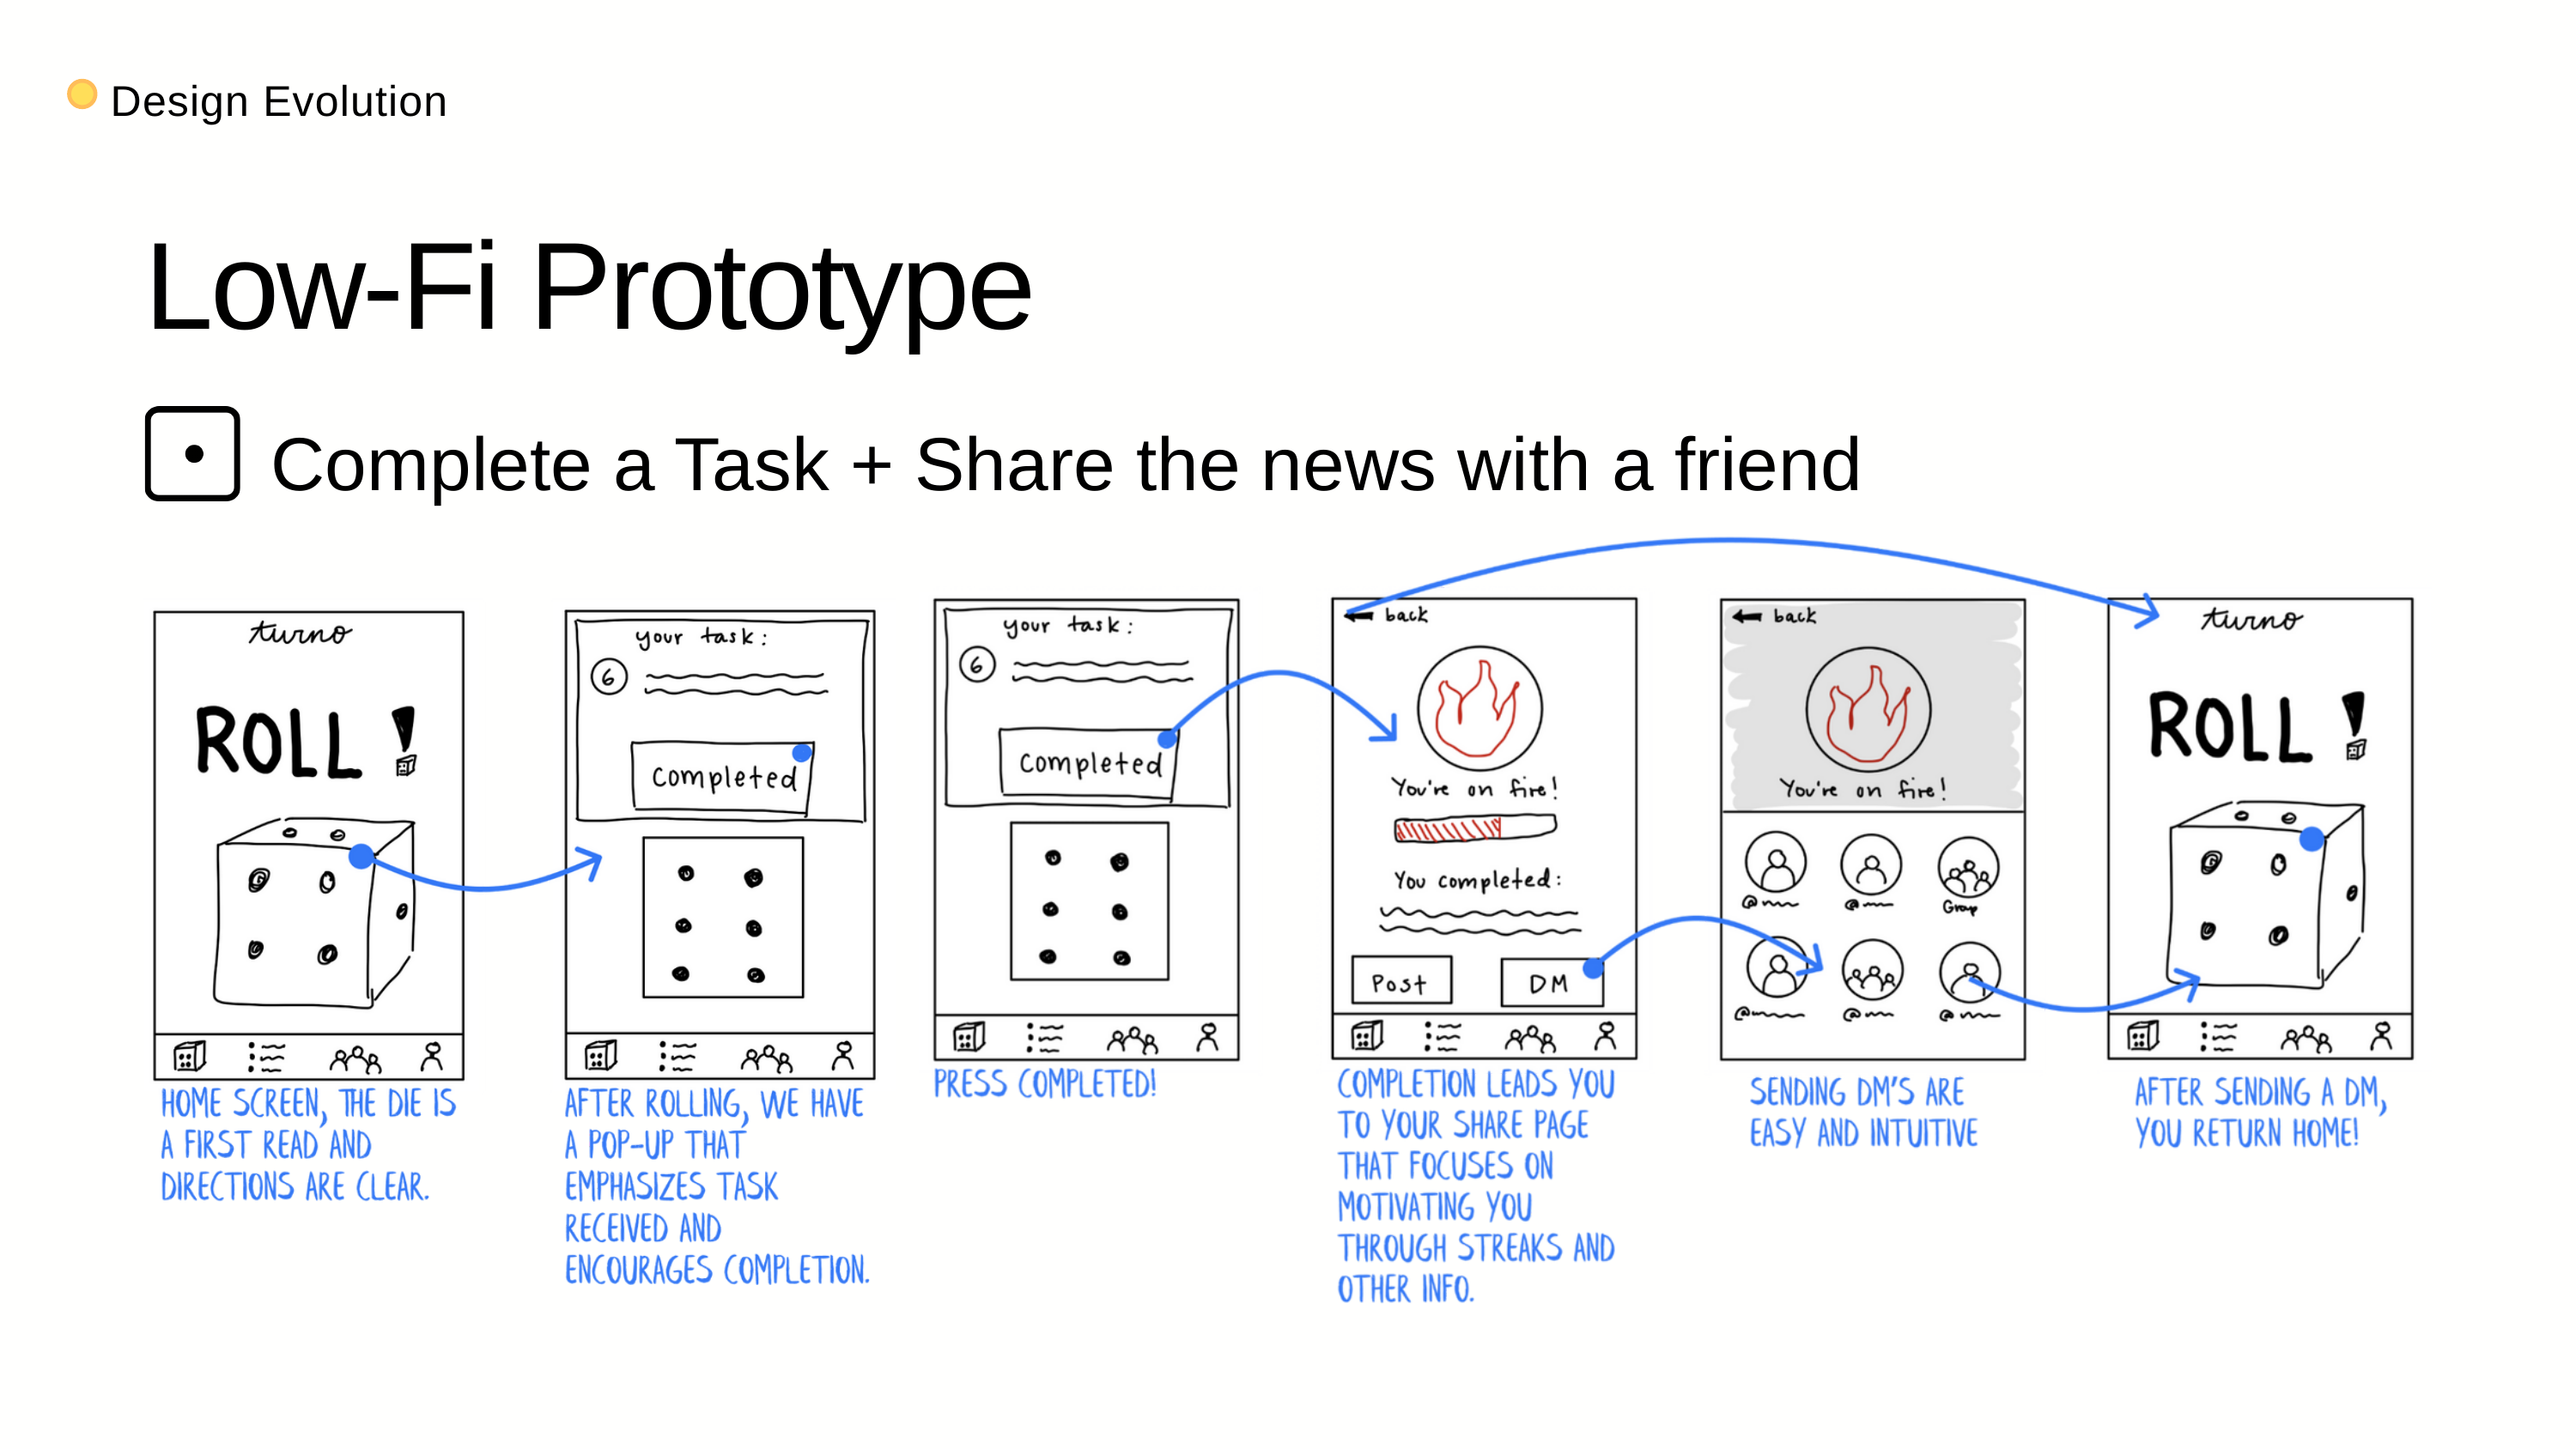

Design Evolution

Low-Fi Prototype

Complete a Task + Share the news with a friend